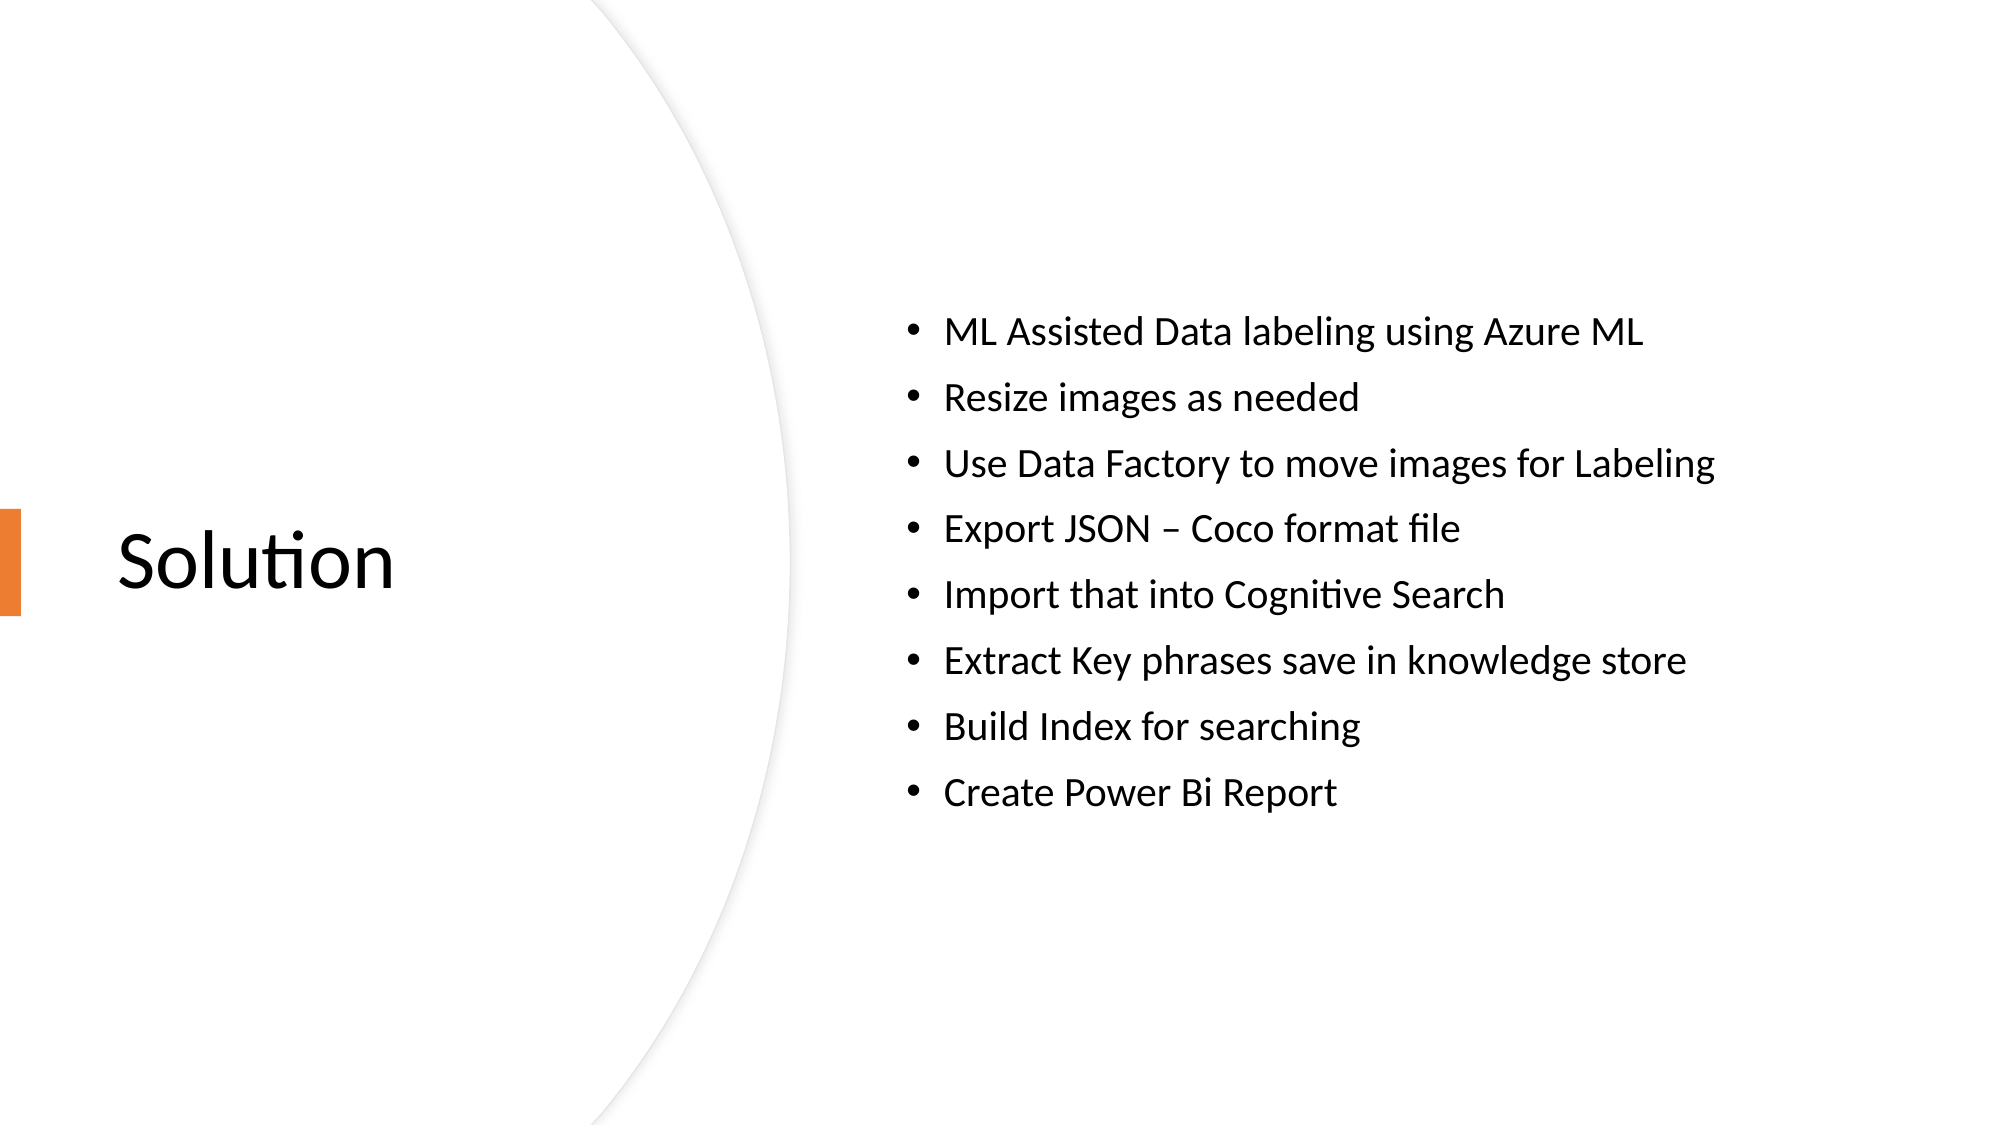

ML Assisted Data labeling using Azure ML
Resize images as needed
Use Data Factory to move images for Labeling
Export JSON – Coco format file
Import that into Cognitive Search
Extract Key phrases save in knowledge store
Build Index for searching
Create Power Bi Report
# Solution